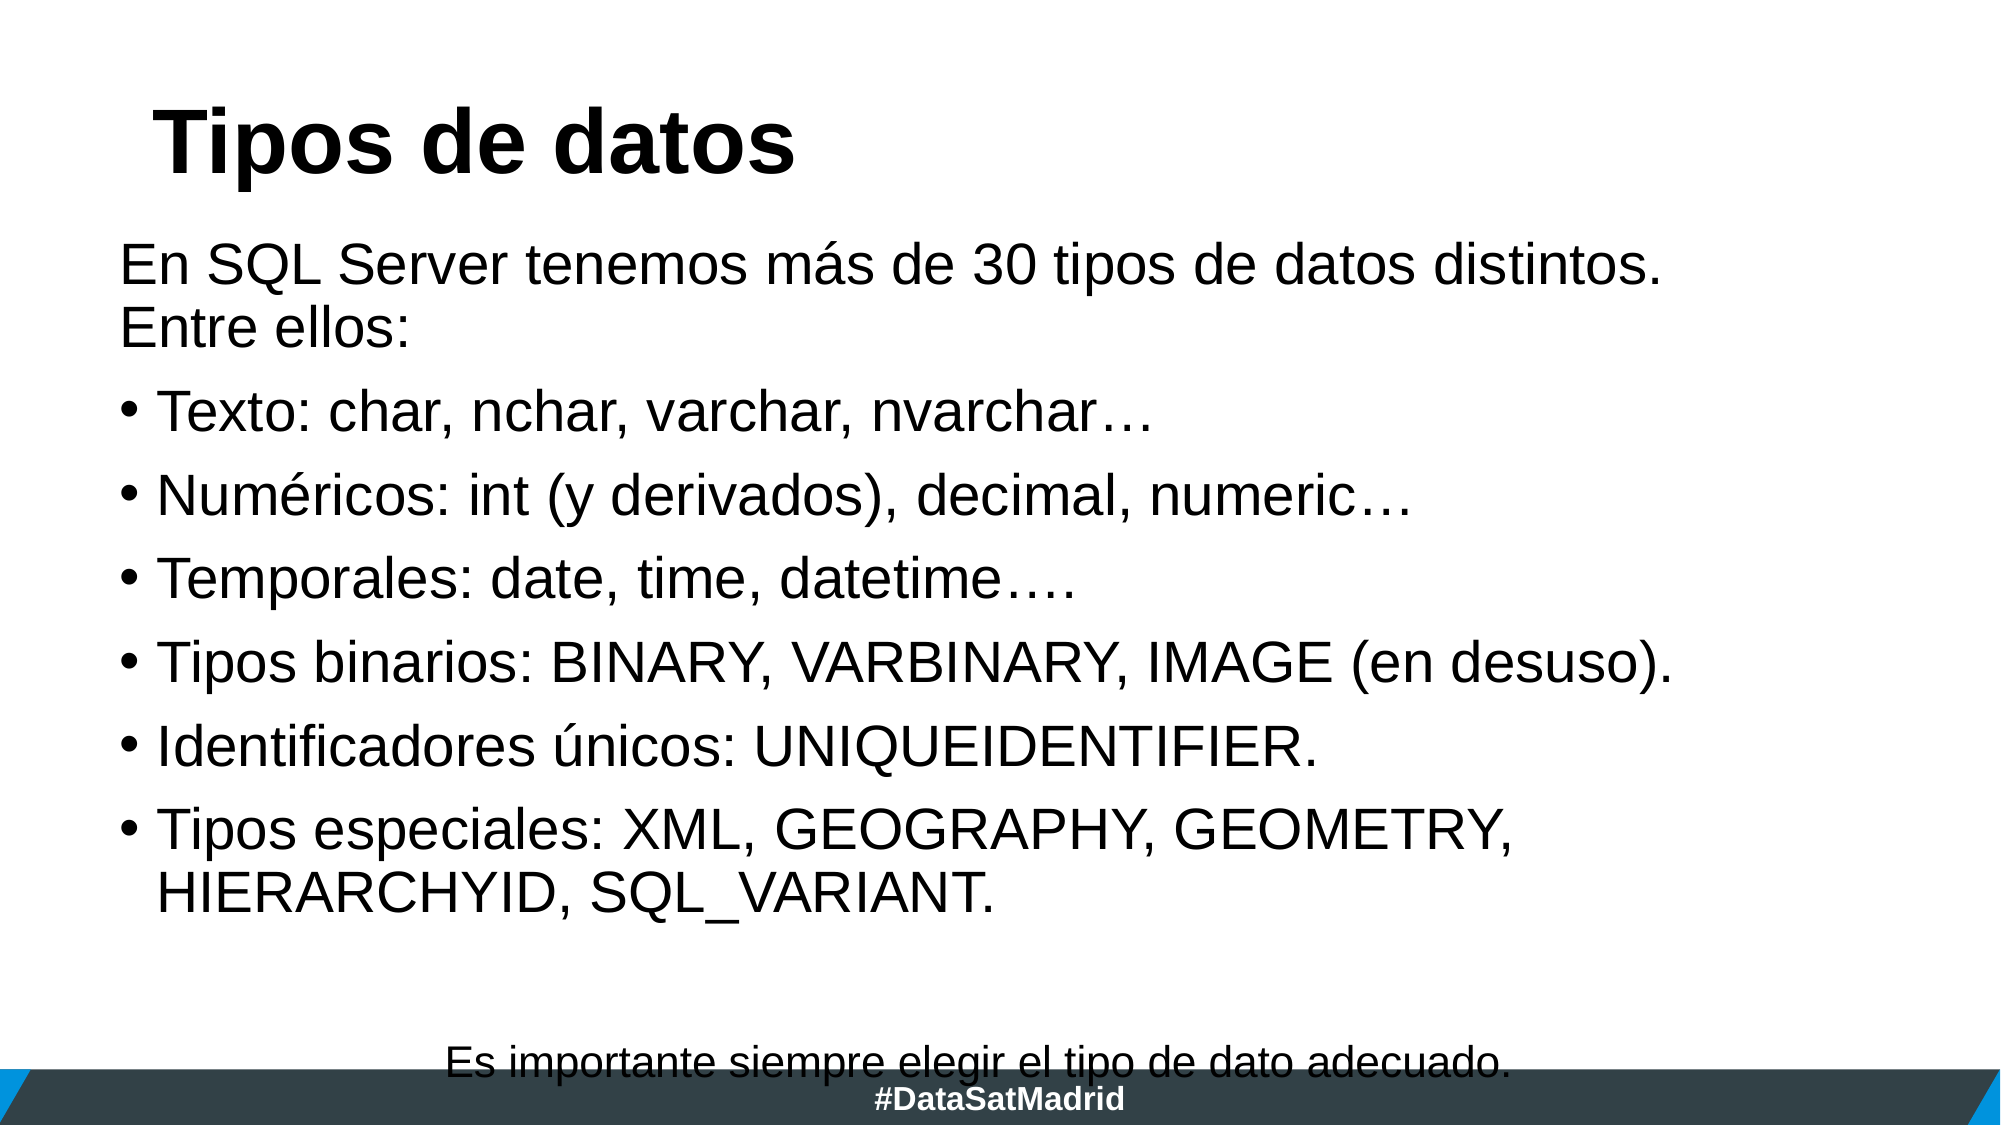

# Tipos de datos
En SQL Server tenemos más de 30 tipos de datos distintos. Entre ellos:
Texto: char, nchar, varchar, nvarchar…
Numéricos: int (y derivados), decimal, numeric…
Temporales: date, time, datetime….
Tipos binarios: BINARY, VARBINARY, IMAGE (en desuso).
Identificadores únicos: UNIQUEIDENTIFIER.
Tipos especiales: XML, GEOGRAPHY, GEOMETRY, HIERARCHYID, SQL_VARIANT.

Es importante siempre elegir el tipo de dato adecuado.